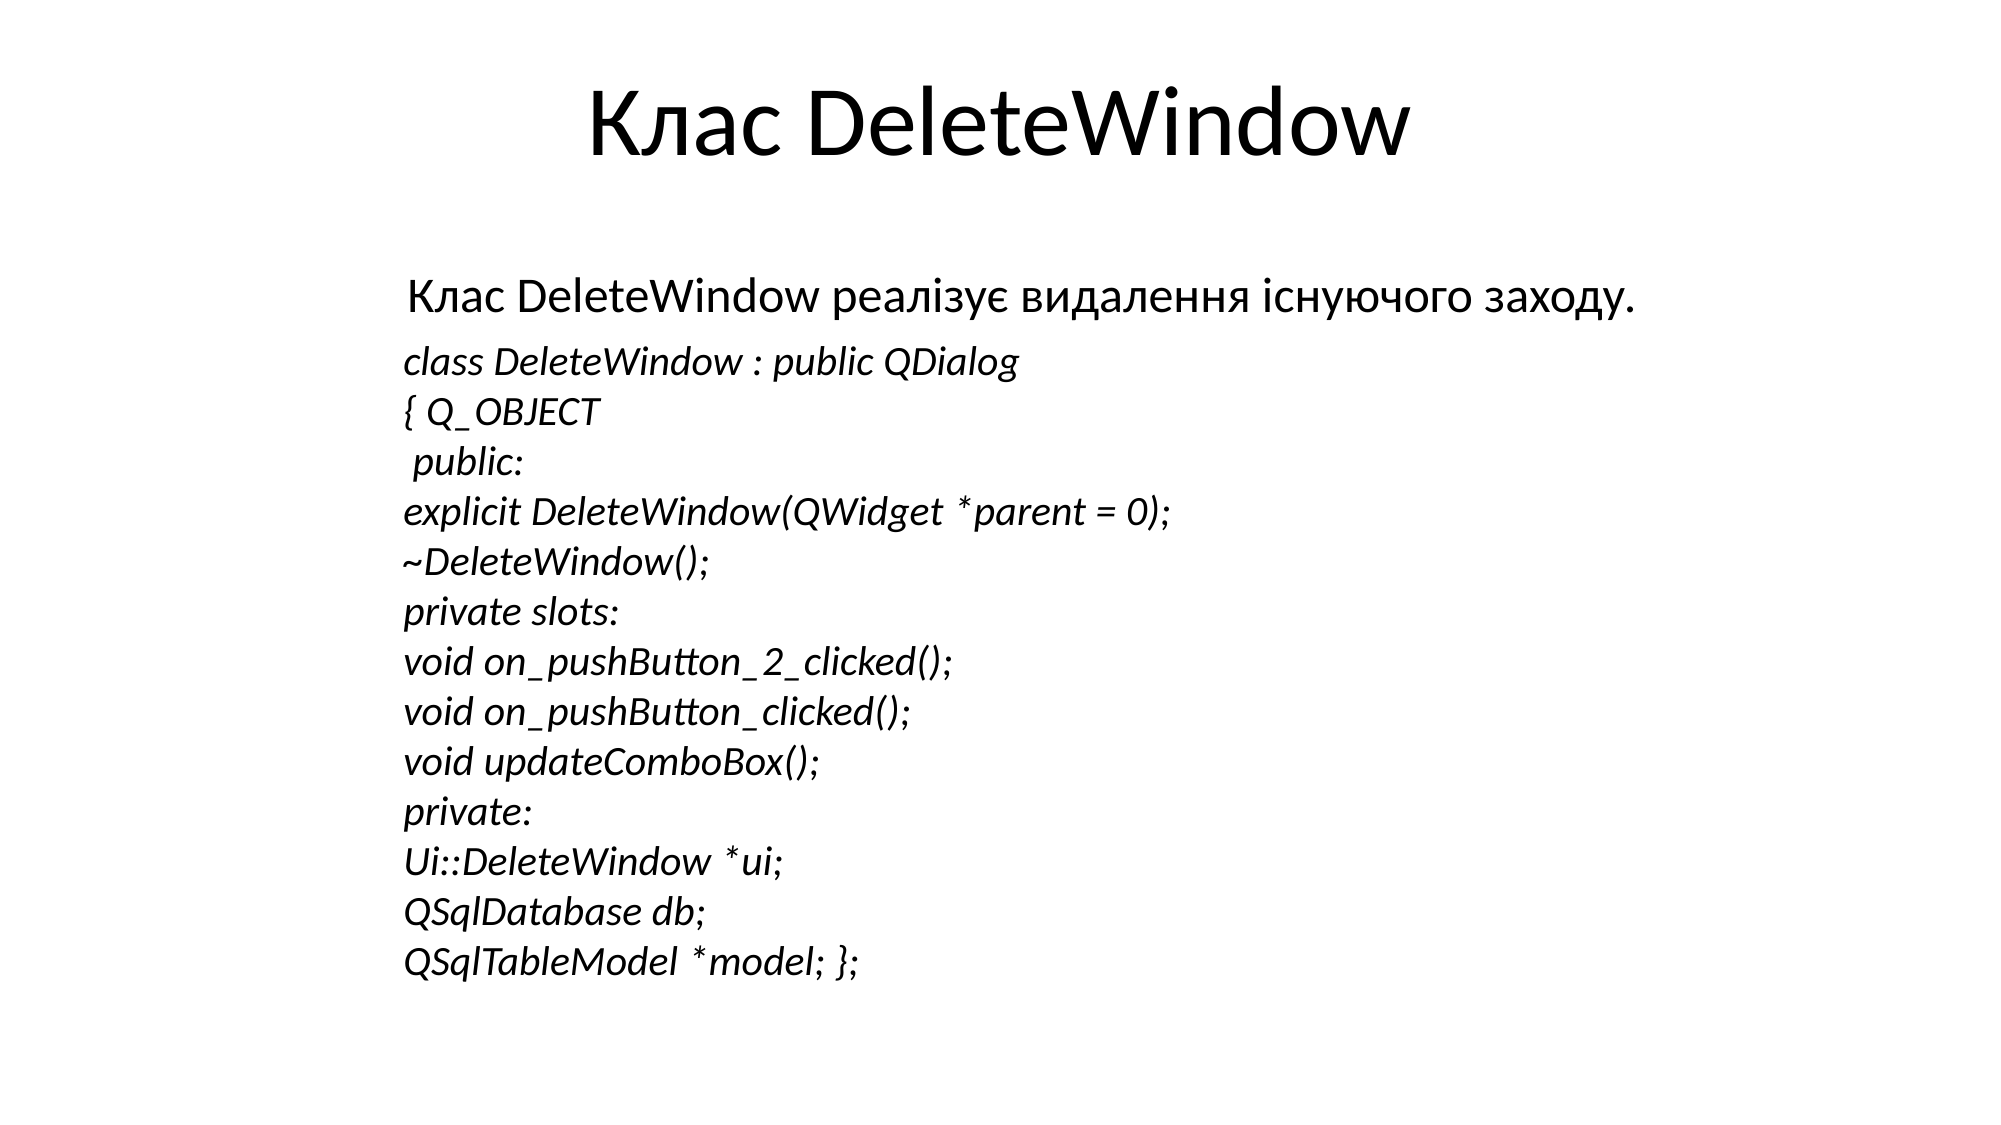

Клас DeleteWindow
Клас DeleteWindow реалізує видалення існуючого заходу.
class DeleteWindow : public QDialog
{ Q_OBJECT
 public:
explicit DeleteWindow(QWidget *parent = 0);
~DeleteWindow();
private slots:
void on_pushButton_2_clicked();
void on_pushButton_clicked();
void updateComboBox();
private:
Ui::DeleteWindow *ui;
QSqlDatabase db;
QSqlTableModel *model; };